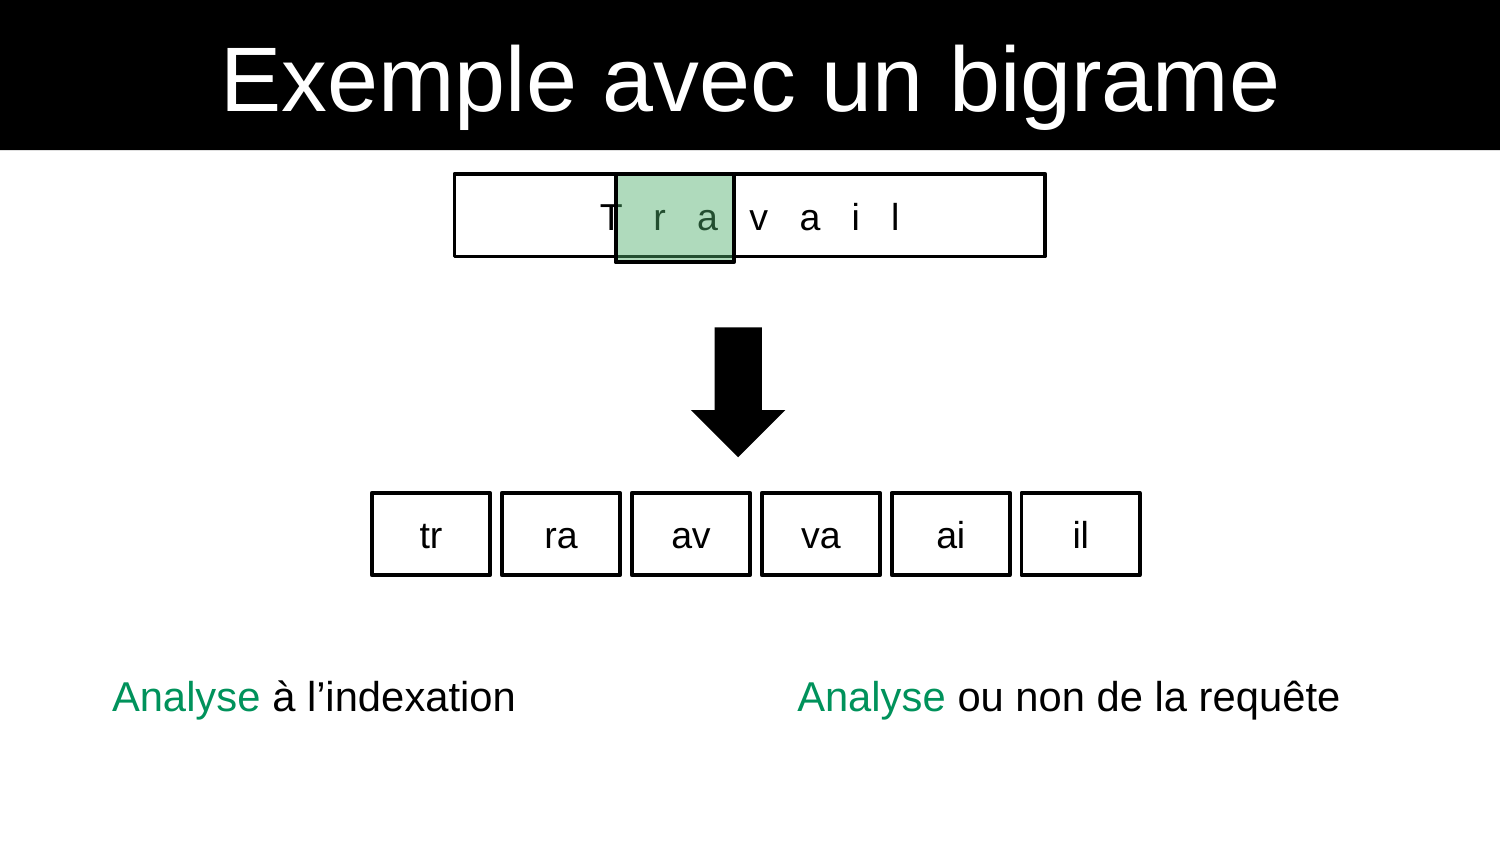

Exemple avec un bigrame
T   r   a   v   a   i   l

tr
ra
av
va
ai
il
Analyse à l’indexation
Analyse ou non de la requête